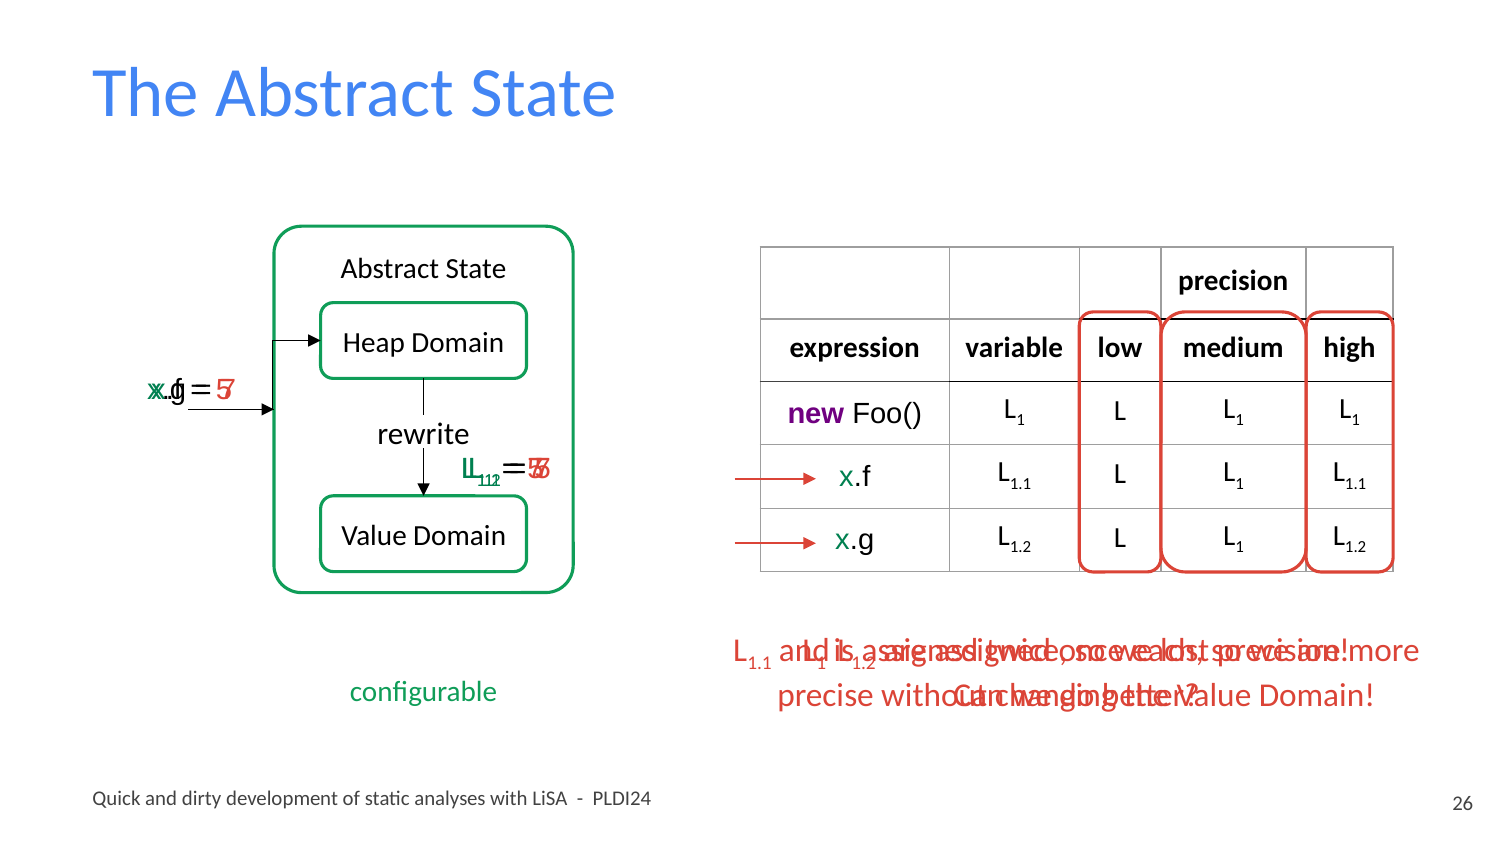

# The Abstract State
Abstract State
|  |  |  | precision |  |
| --- | --- | --- | --- | --- |
| expression | variable | low | medium | high |
| new Foo() | L1 | L | L1 | L1 |
| x.f | L1.1 | L | L1 | L1.1 |
| x.g | L1.2 | L | L1 | L1.2 |
Heap Domain

x.f = 5
x.g = 7
rewrite
L1 = 7
L1.1 = 5
L1.2 = 7
L1 = 5
Value Domain
L1.1 and L1.2 are assigned once each, so we are more precise without changing the Value Domain!
L1 is assigned twice, so we lost precision!
Can we do better?
configurable
26